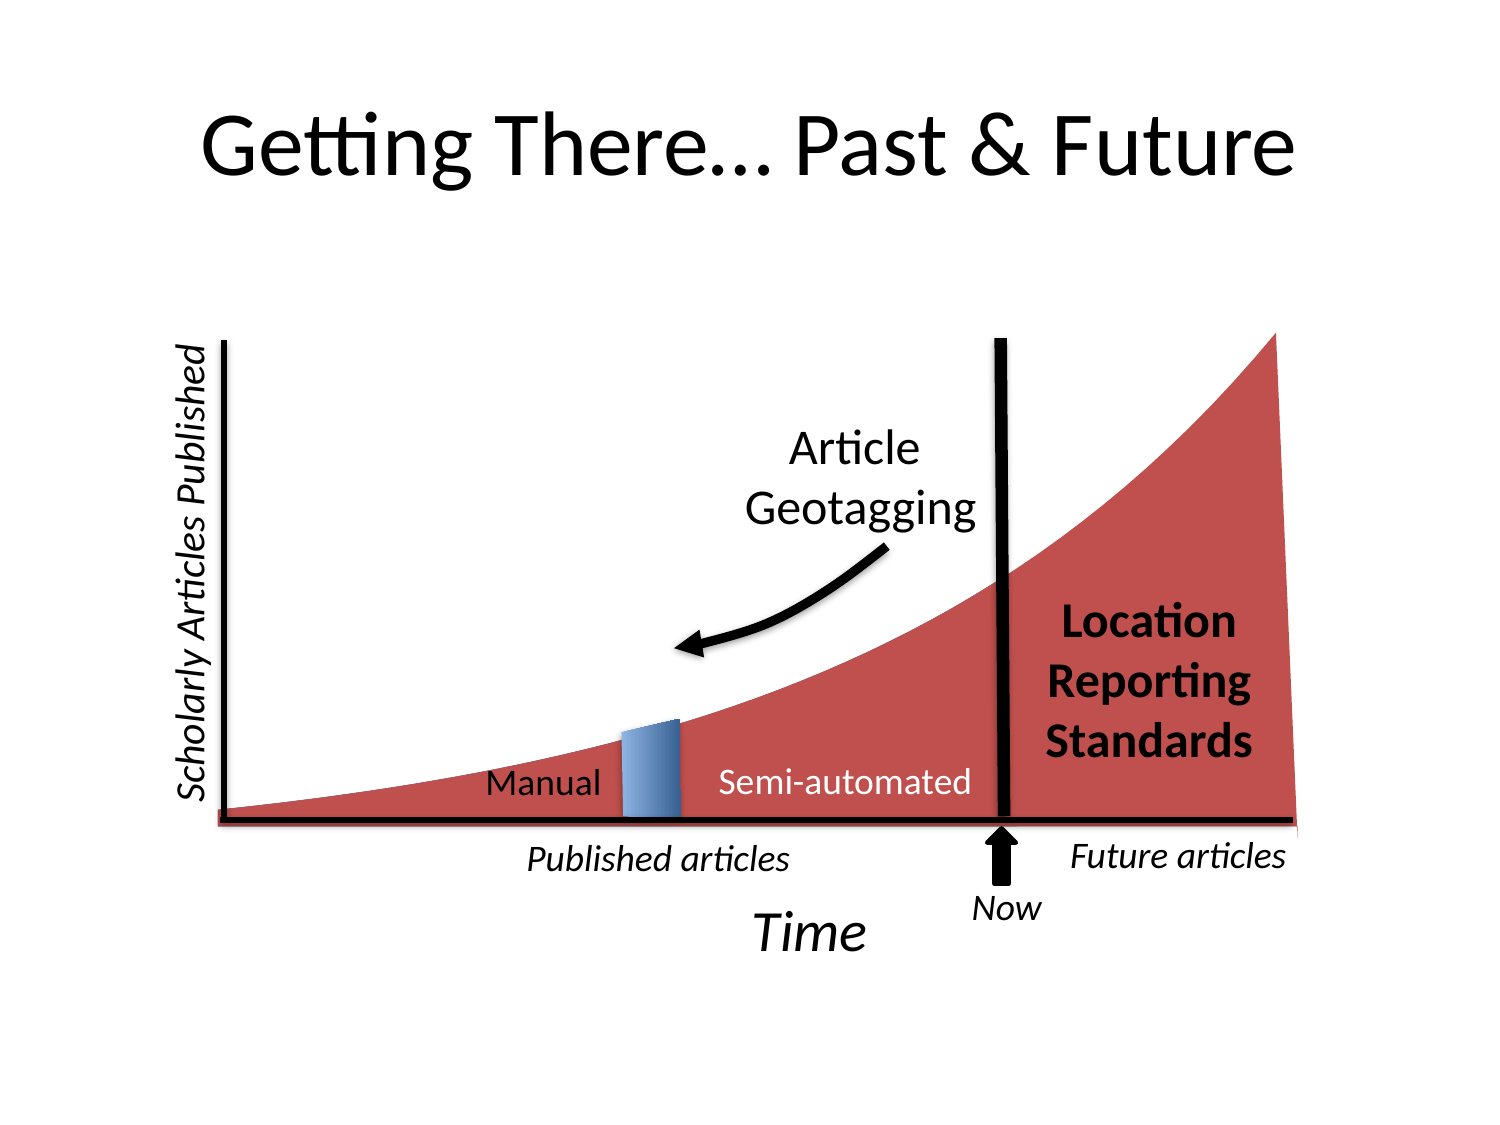

# Getting There… Past & Future

### Chart

| Category | Series 1 | Series 2 | Series 3 |
|---|---|---|---|
| 1.0 | 1.0 | 1.0 | 1.0 |
| 1.05 | 1.139369289604119 | 1.139369289604119 | 1.139369289604119 |
| 1.1 | 1.285884195487388 | 1.285884195487388 | 1.285884195487388 |
| 1.15 | 1.439911081230722 | 1.439911081230722 | 1.439911081230722 |
| 1.2 | 1.601835094277502 | 1.601835094277502 | 1.601835094277502 |
| 1.25 | 1.772061129002796 | 1.772061129002796 | 1.772061129002796 |
| 1.3 | 1.951014839160199 | 1.951014839160199 | 1.951014839160199 |
| 1.35 | 2.13914370223793 | 2.13914370223793 | 2.13914370223793 |
| 1.4 | 2.336918138385629 | 2.336918138385629 | 2.336918138385629 |
| 1.45 | 2.544832686709772 | 2.544832686709772 | 2.544832686709772 |
| 1.5 | 2.76340724187902 | 2.76340724187902 | 2.76340724187902 |
| 1.55 | 2.993188354131697 | 2.993188354131697 | 2.993188354131697 |
| 1.6 | 3.23475059593607 | 3.23475059593607 | 3.23475059593607 |
| 1.65 | 3.488697998720804 | 3.488697998720804 | 3.488697998720804 |
| 1.7 | 3.755665563268155 | 3.755665563268155 | 3.755665563268155 |
| 1.75 | 4.036320847546685 | 4.036320847546685 | 4.036320847546685 |
| 1.8 | 4.3313656359539 | 4.3313656359539 | 4.3313656359539 |
| 1.85 | 4.641537694142787 | 4.641537694142787 | 4.641537694142787 |
| 1.9 | 4.967612613820224 | 4.967612613820224 | 4.967612613820224 |
| 1.95 | 5.310405752130247 | 5.310405752130247 | 5.310405752130247 |
| 2.0 | 5.670774270471606 | 5.670774270471606 | 5.670774270471606 |
| 2.05 | 6.049619277847725 | 6.049619277847725 | 0.0 |
| 2.1 | 6.447888084108606 | 6.447888084108606 | 0.0 |
| 2.15 | 6.866576568718848 | 6.866576568718848 | 0.0 |
| 2.2 | 7.306731670975077 | 7.306731670975077 | 0.0 |
| 2.25 | 7.769454007899482 | 7.769454007899482 | 0.0 |
| 2.3 | 8.255900626355674 | 8.255900626355674 | 0.0 |
| 2.35 | 8.76728789626853 | 8.76728789626853 | 0.0 |
| 2.4 | 9.304894552182557 | 9.304894552182557 | 0.0 |
| 2.45 | 9.870064890764345 | 9.870064890764345 | 0.0 |
| 2.5 | 10.46421213224443 | 10.46421213224443 | 0.0 |
| 2.55 | 11.08882195420398 | 11.08882195420398 | 0.0 |
| 2.6 | 11.74545620654265 | 11.74545620654265 | 0.0 |
| 2.65 | 12.43575681691676 | 12.43575681691676 | 0.0 |
| 2.7 | 13.1614498964138 | 13.1614498964138 | 0.0 |
| 2.75 | 13.92435005572913 | 13.92435005572913 | 0.0 |
| 2.8 | 14.726364942638 | 14.726364942638 | 0.0 |
| 2.85 | 15.56950001210859 | 0.0 | 0.0 |
| 2.9 | 16.45586354098402 | 0.0 | 0.0 |
| 2.95 | 17.38767189977261 | 0.0 | 0.0 |
| 3.0 | 18.36725509472862 | 0.0 | 0.0 |
| 3.05 | 19.39706259408156 | 0.0 | 0.0 |
| 3.1 | 20.47966945298259 | 0.0 | 0.0 |
| 3.15 | 21.61778275248367 | 0.0 | 0.0 |
| 3.2 | 22.81424836865031 | 0.0 | 0.0 |
| 3.25 | 24.07205808873402 | 0.0 | 0.0 |
| 3.3 | 25.39435709219884 | 0.0 | 0.0 |
| 3.35 | 26.78445181530824 | 0.0 | 0.0 |
| 3.4 | 28.24581821893797 | 0.0 | 0.0 |
| 3.45 | 29.78211048028889 | 0.0 | 0.0 |
|  | -0.718281828459045 | 0.0 | 0.0 |
Article
Geotagging
Scholarly Articles Published

Location Reporting Standards
Semi-automated
Manual
Future articles
Published articles

Now
Time